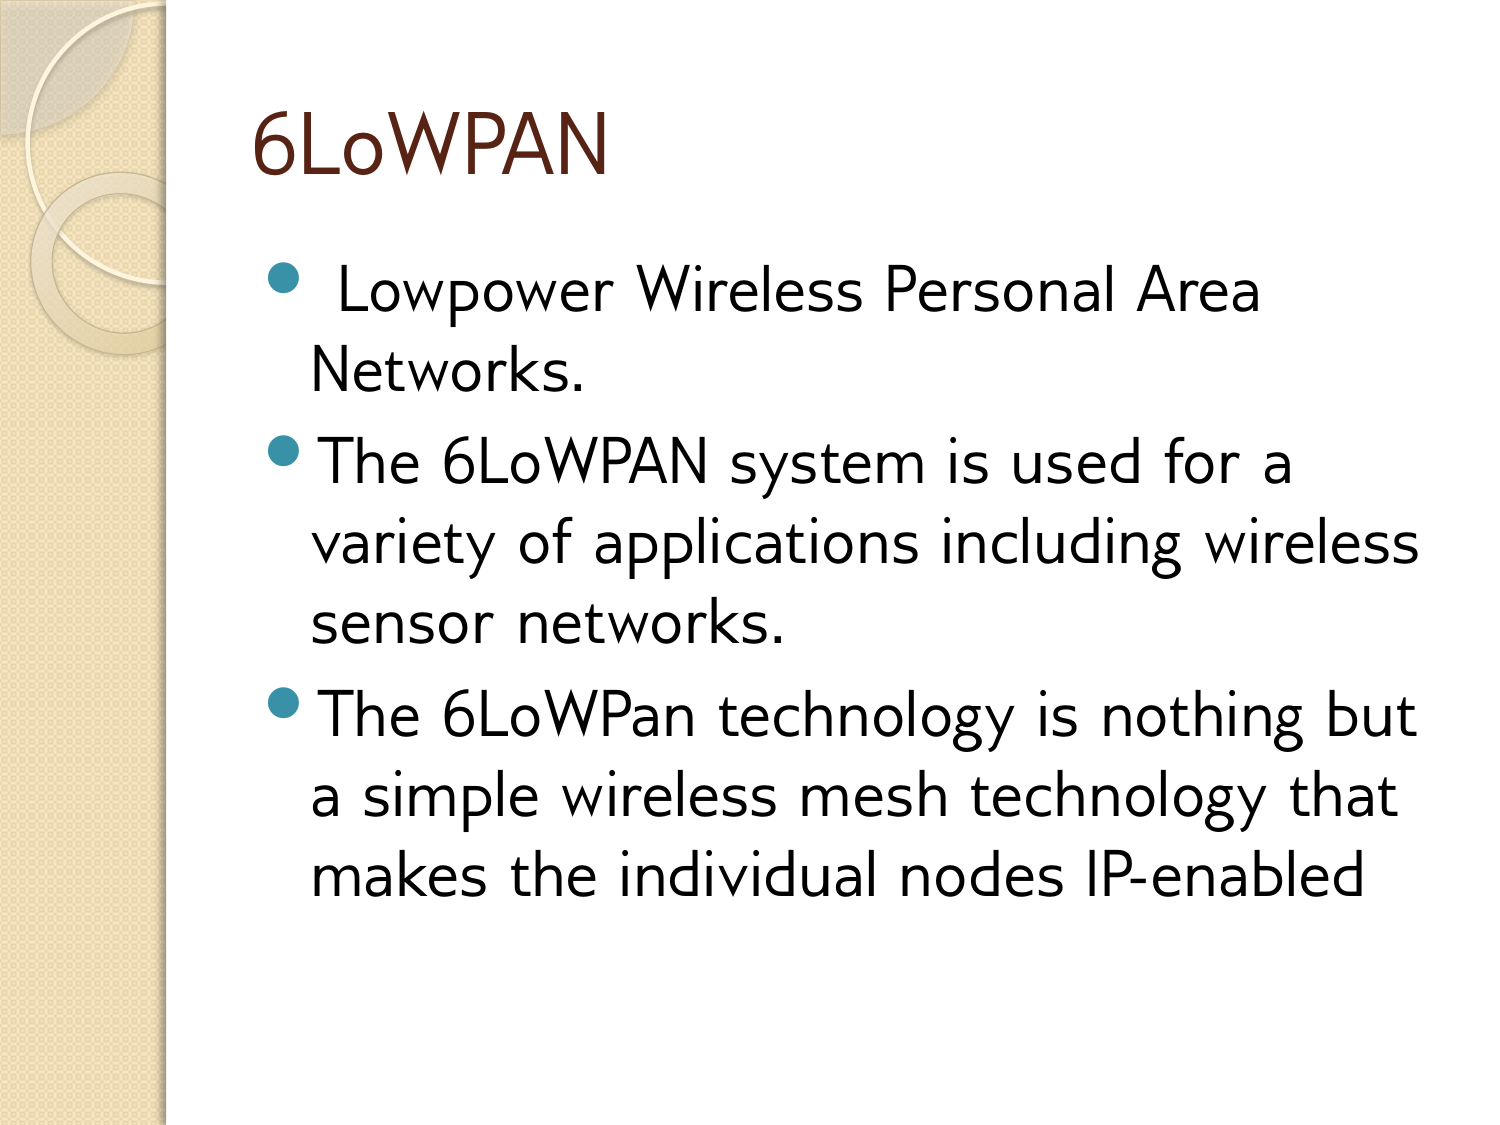

# 6LoWPAN
 Lowpower Wireless Personal Area Networks.
The 6LoWPAN system is used for a variety of applications including wireless sensor networks.
The 6LoWPan technology is nothing but a simple wireless mesh technology that makes the individual nodes IP-enabled